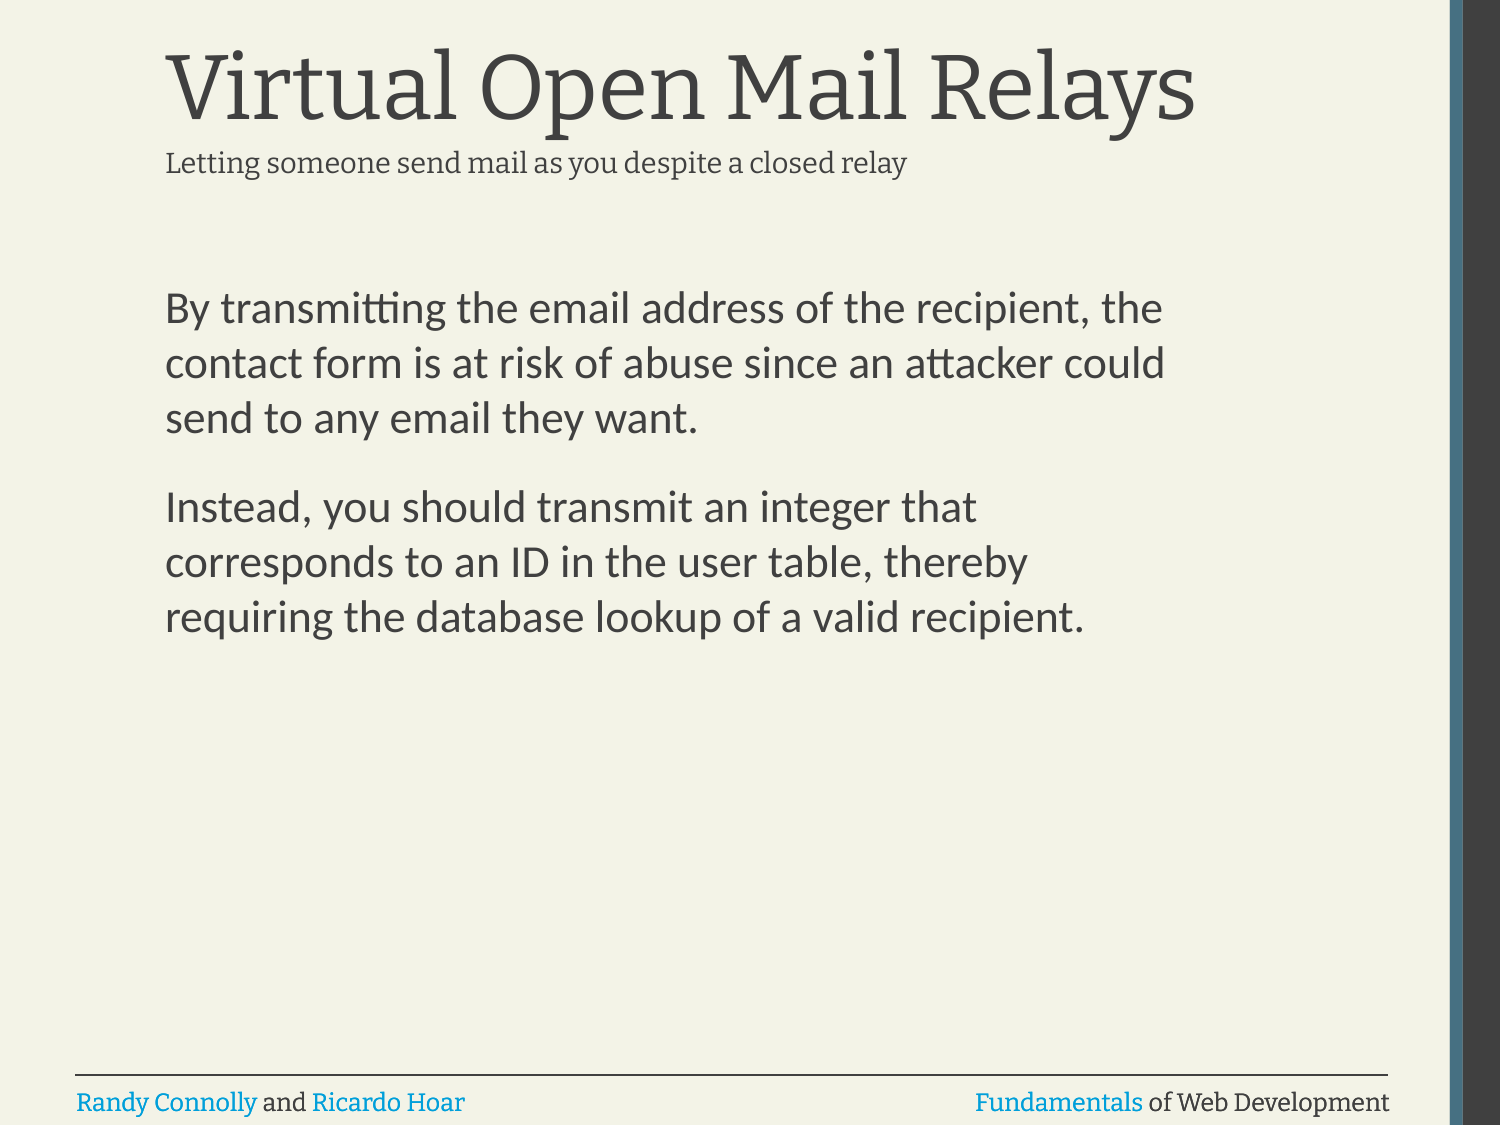

# Virtual Open Mail Relays
Letting someone send mail as you despite a closed relay
By transmitting the email address of the recipient, the contact form is at risk of abuse since an attacker could send to any email they want.
Instead, you should transmit an integer that corresponds to an ID in the user table, thereby requiring the database lookup of a valid recipient.